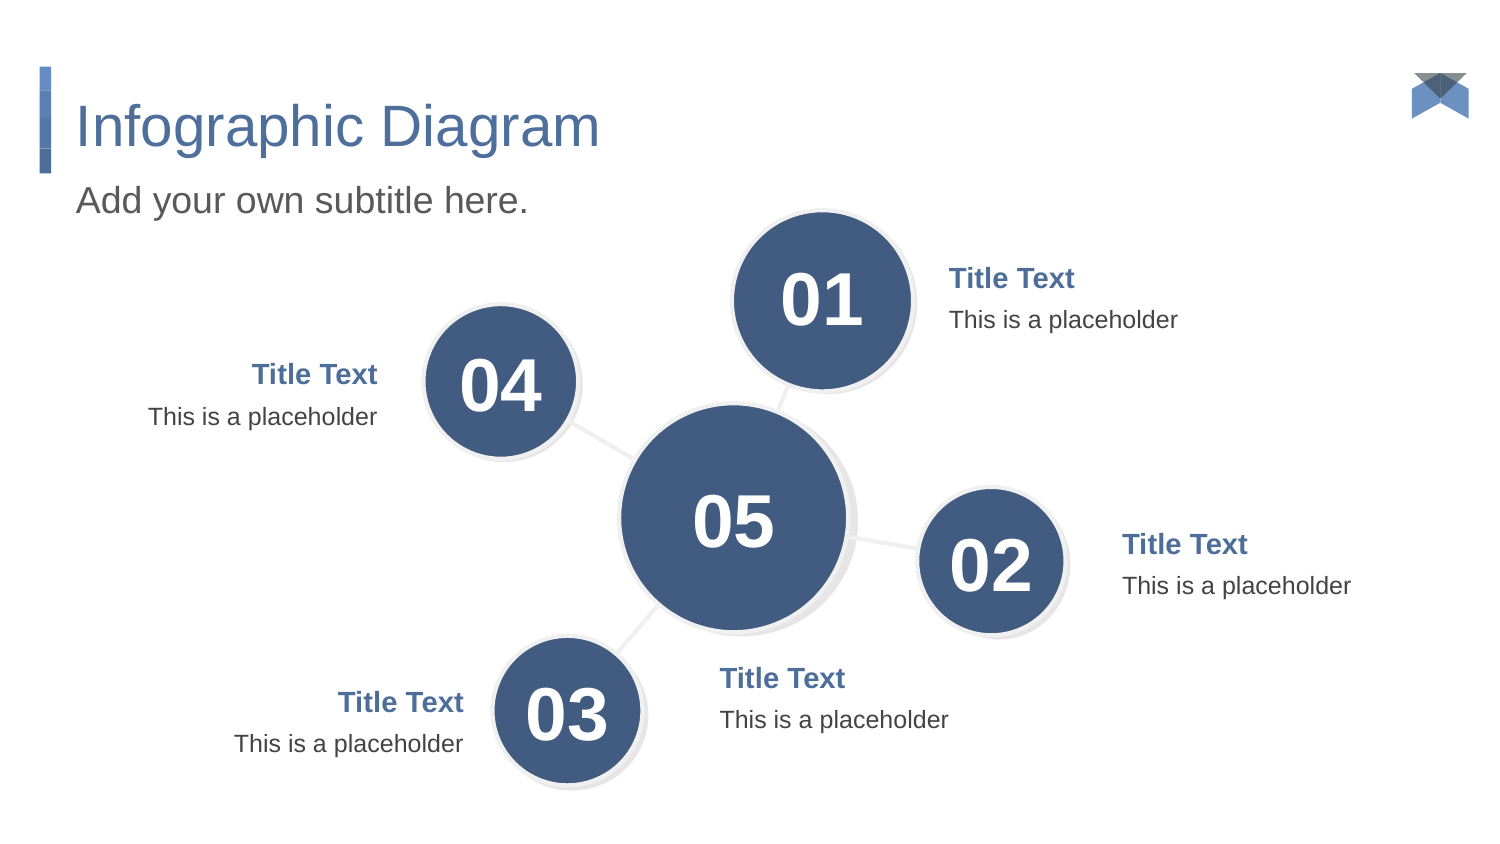

# Infographic Diagram
Add your own subtitle here.

Title Text
This is a placeholder
01

04
Title Text
This is a placeholder

05

Title Text
This is a placeholder
02

Title Text
This is a placeholder
03
Title Text
This is a placeholder